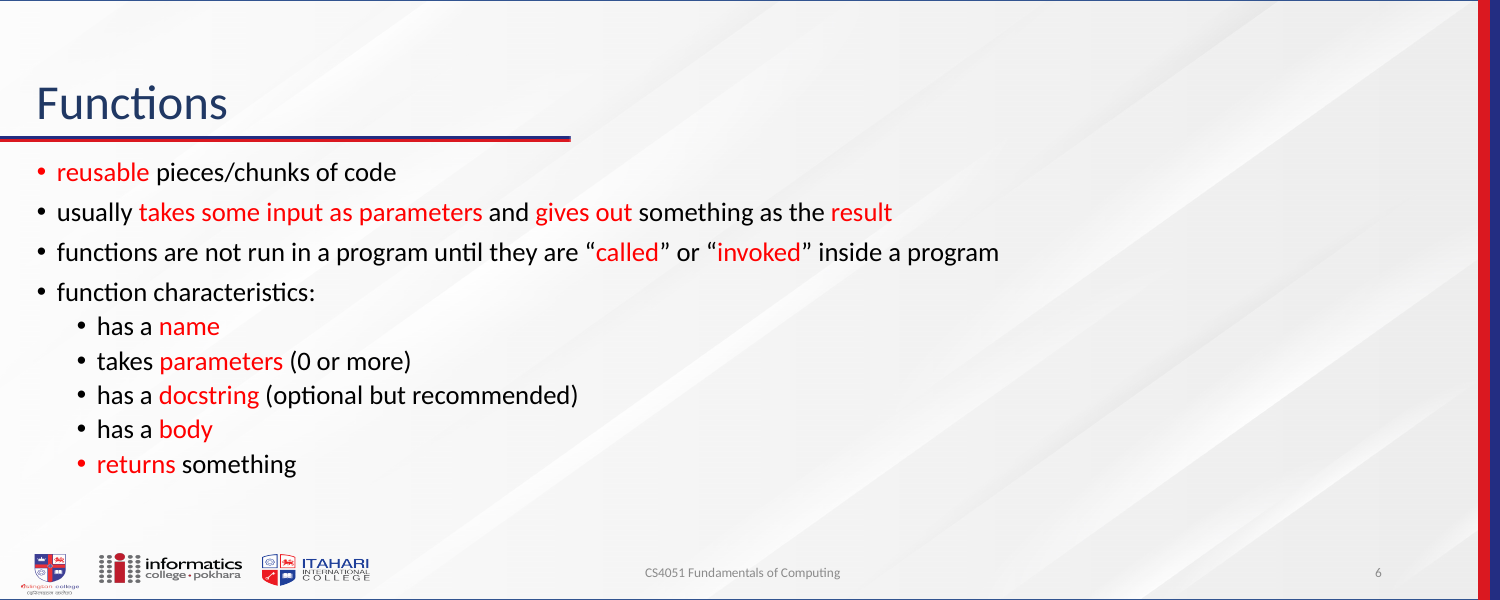

# Functions
reusable pieces/chunks of code
usually takes some input as parameters and gives out something as the result
functions are not run in a program until they are “called” or “invoked” inside a program
function characteristics:
has a name
takes parameters (0 or more)
has a docstring (optional but recommended)
has a body
returns something
CS4051 Fundamentals of Computing
6